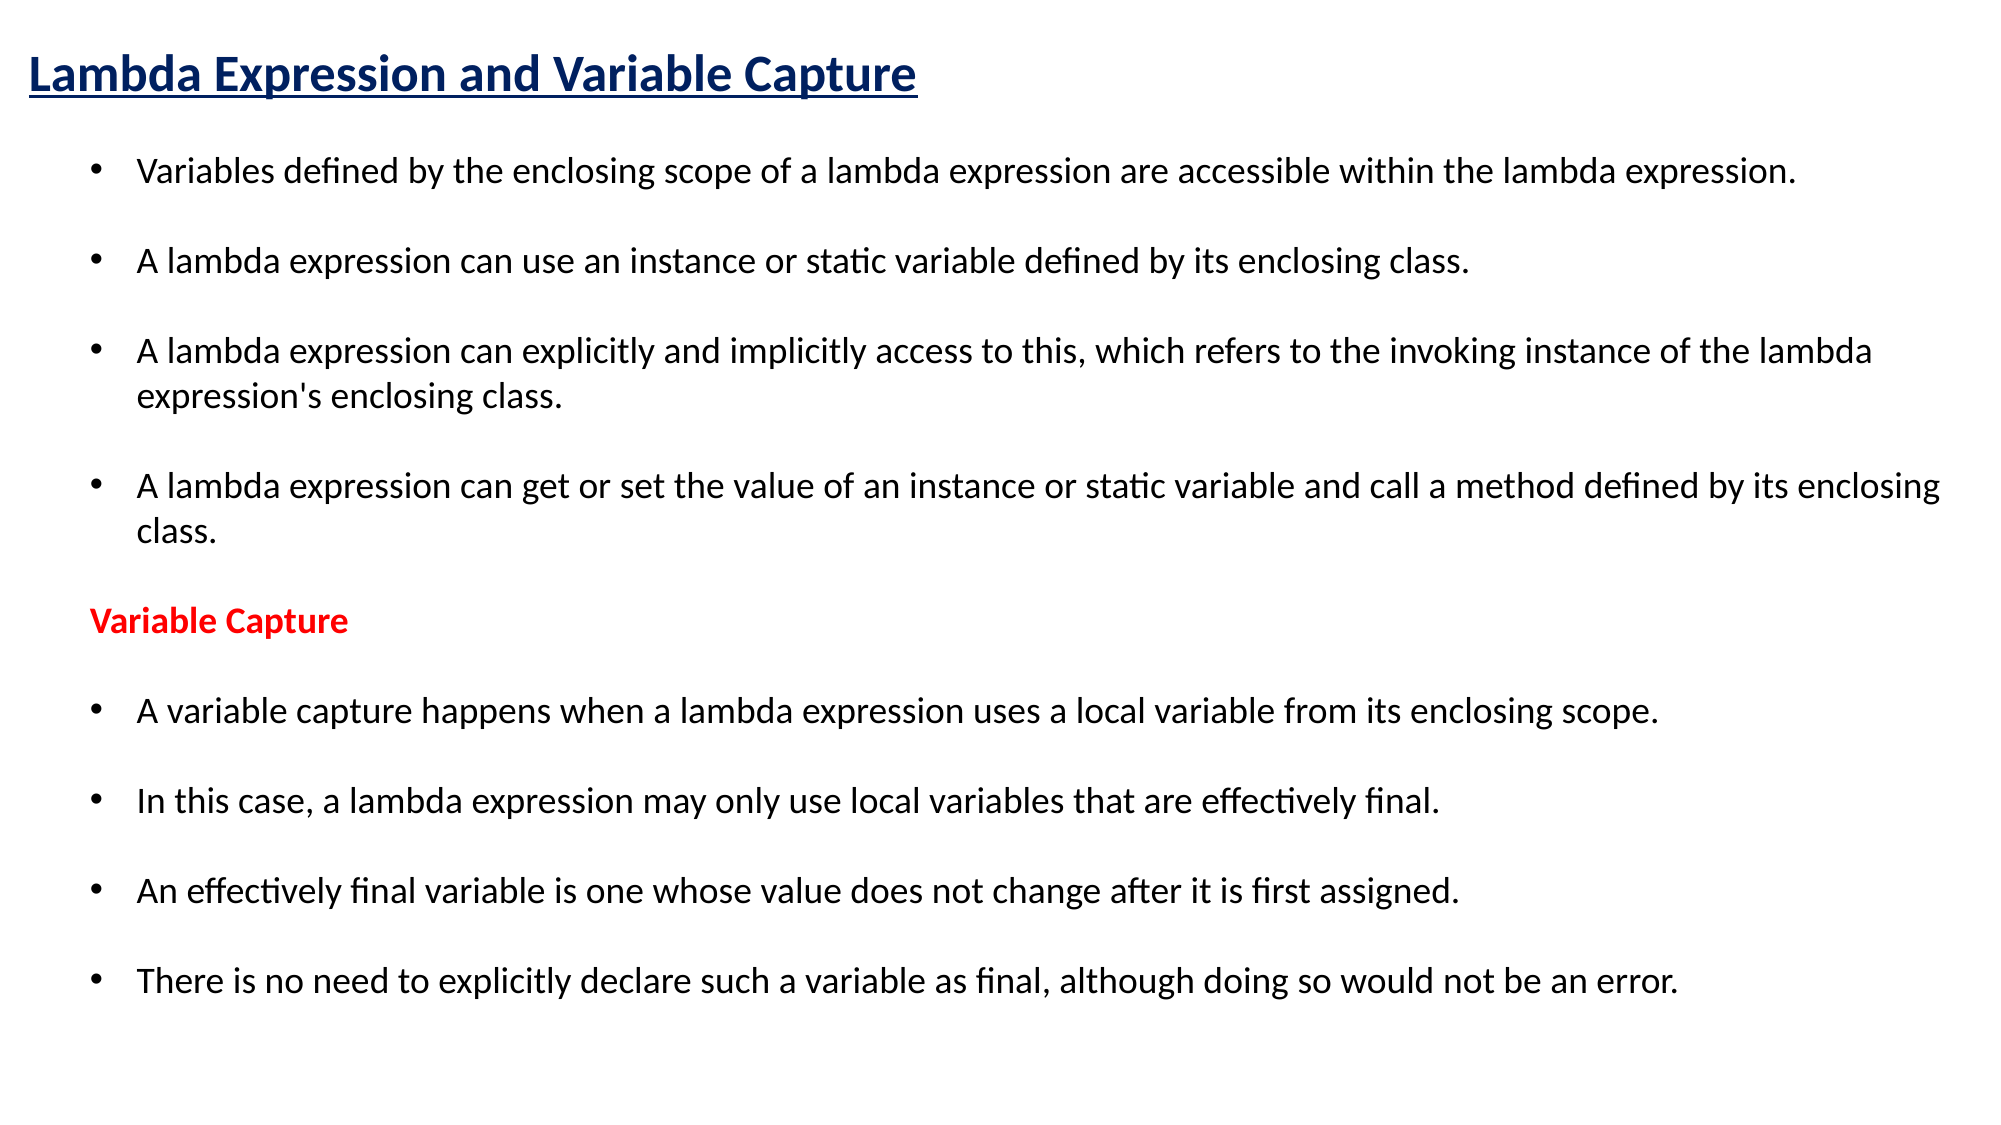

Lambda Expression and Variable Capture

Variables defined by the enclosing scope of a lambda expression are accessible within the lambda expression.

A lambda expression can use an instance or static variable defined by its enclosing class.

A lambda expression can explicitly and implicitly access to this, which refers to the invoking instance of the lambda expression's enclosing class.

A lambda expression can get or set the value of an instance or static variable and call a method defined by its enclosing class.

Variable Capture

A variable capture happens when a lambda expression uses a local variable from its enclosing scope.

In this case, a lambda expression may only use local variables that are effectively final.

An effectively final variable is one whose value does not change after it is first assigned.

There is no need to explicitly declare such a variable as final, although doing so would not be an error.